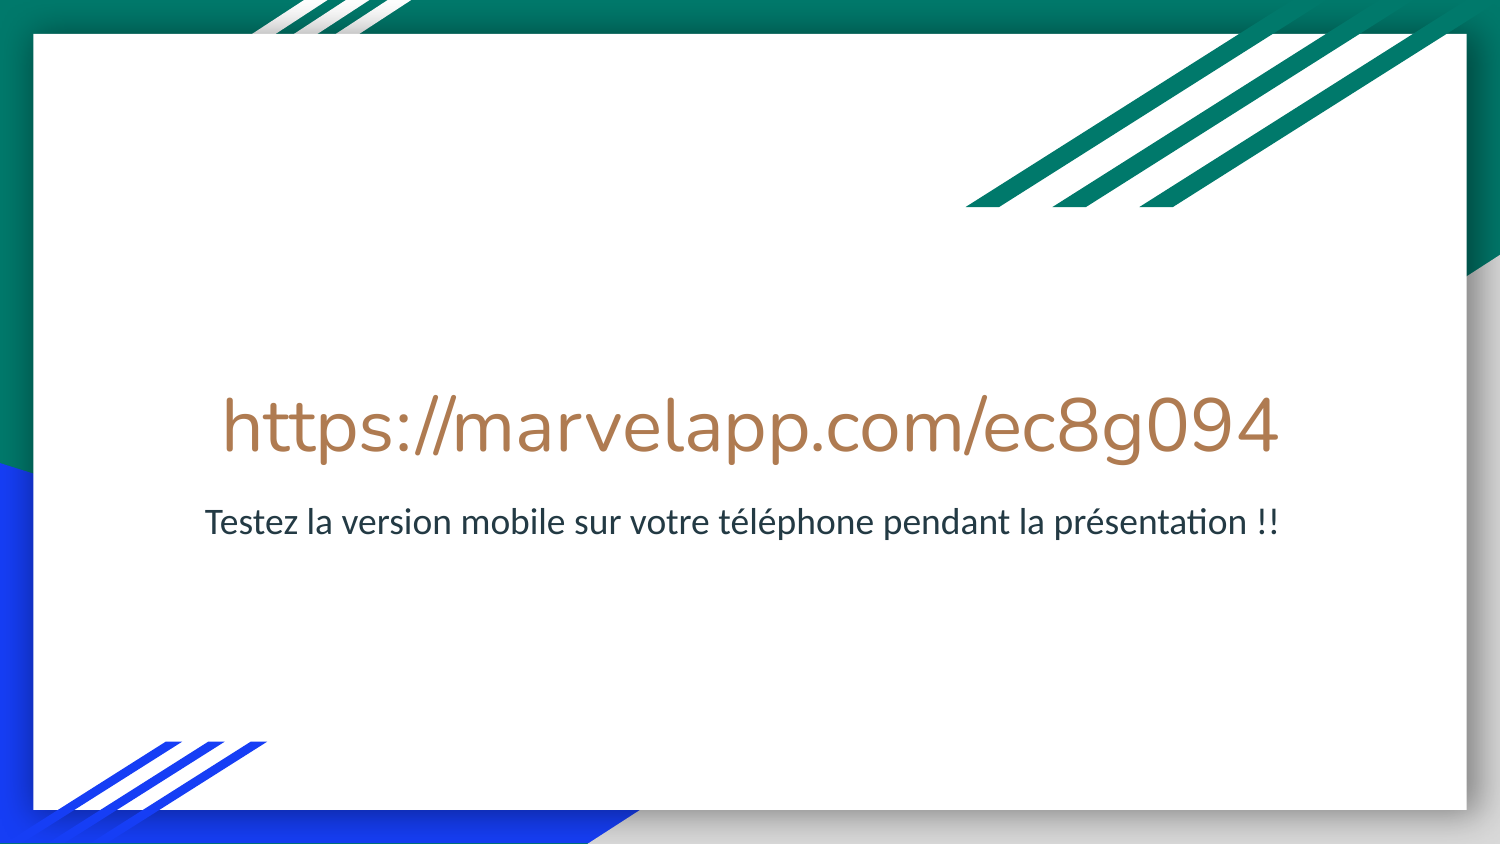

# https://marvelapp.com/ec8g094
Testez la version mobile sur votre téléphone pendant la présentation !!